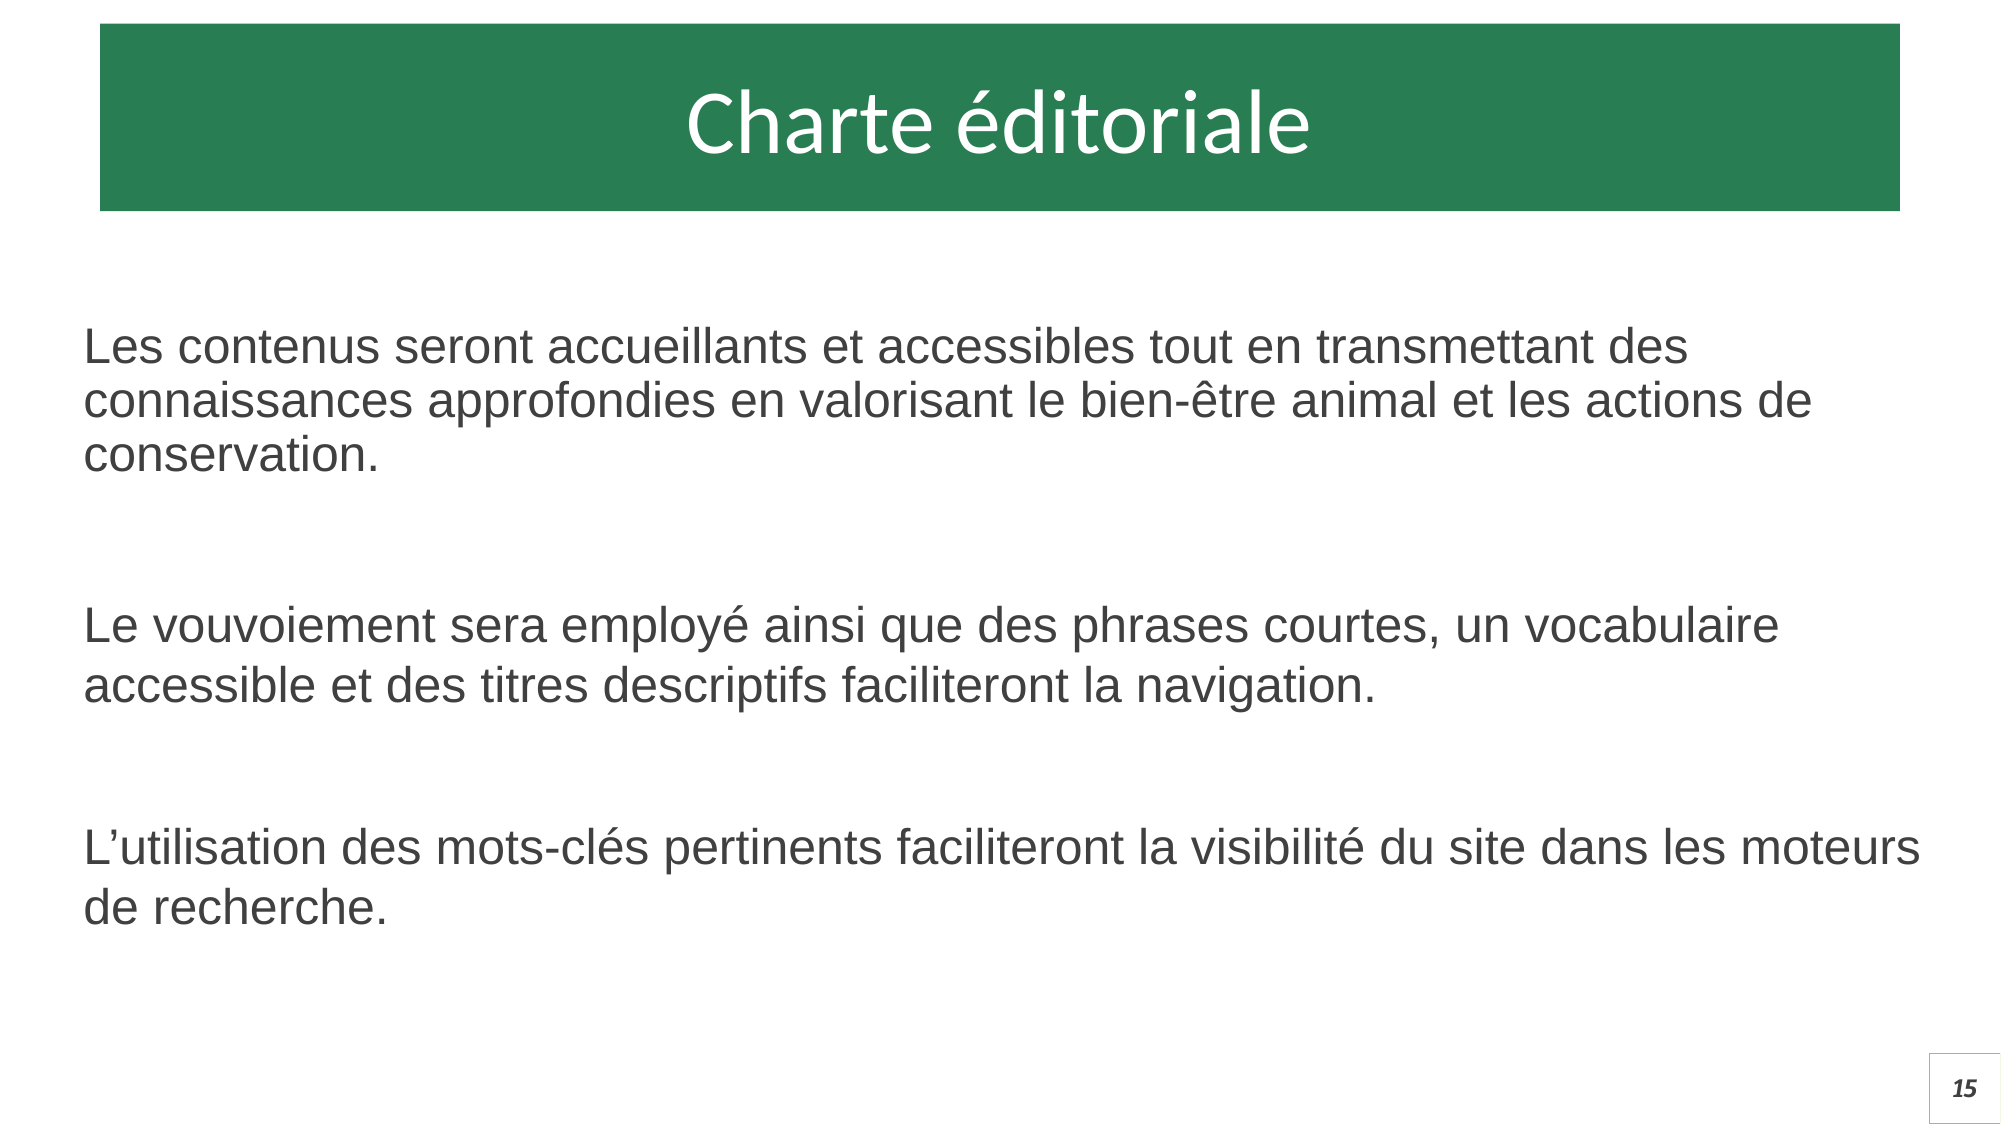

Charte éditoriale
# Les contenus seront accueillants et accessibles tout en transmettant des connaissances approfondies en valorisant le bien-être animal et les actions de conservation.

Le vouvoiement sera employé ainsi que des phrases courtes, un vocabulaire accessible et des titres descriptifs faciliteront la navigation.

L’utilisation des mots-clés pertinents faciliteront la visibilité du site dans les moteurs de recherche.

15